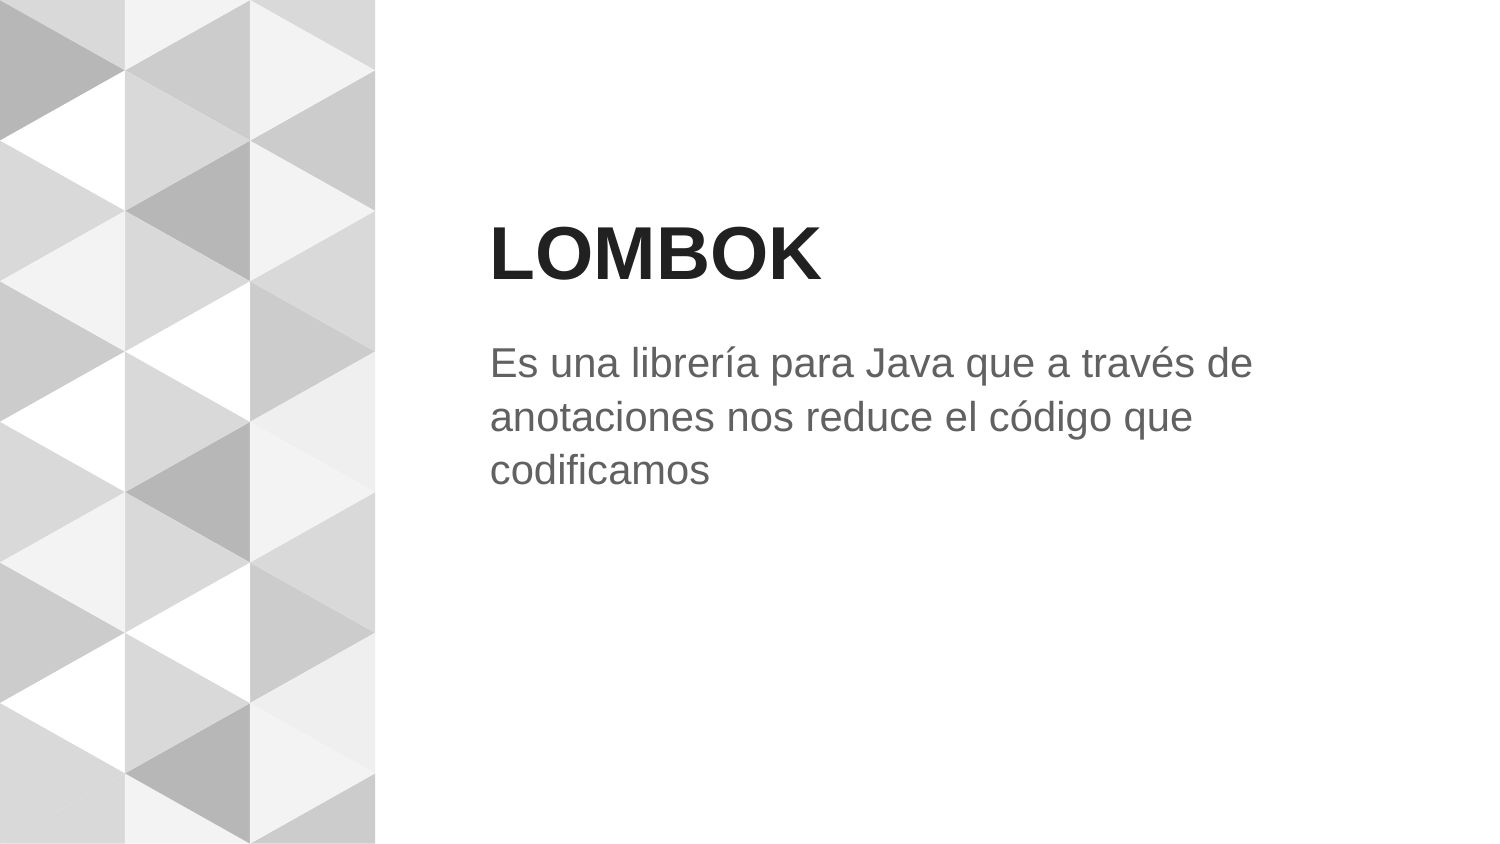

# LOMBOK
Es una librería para Java que a través de anotaciones nos reduce el código que codificamos